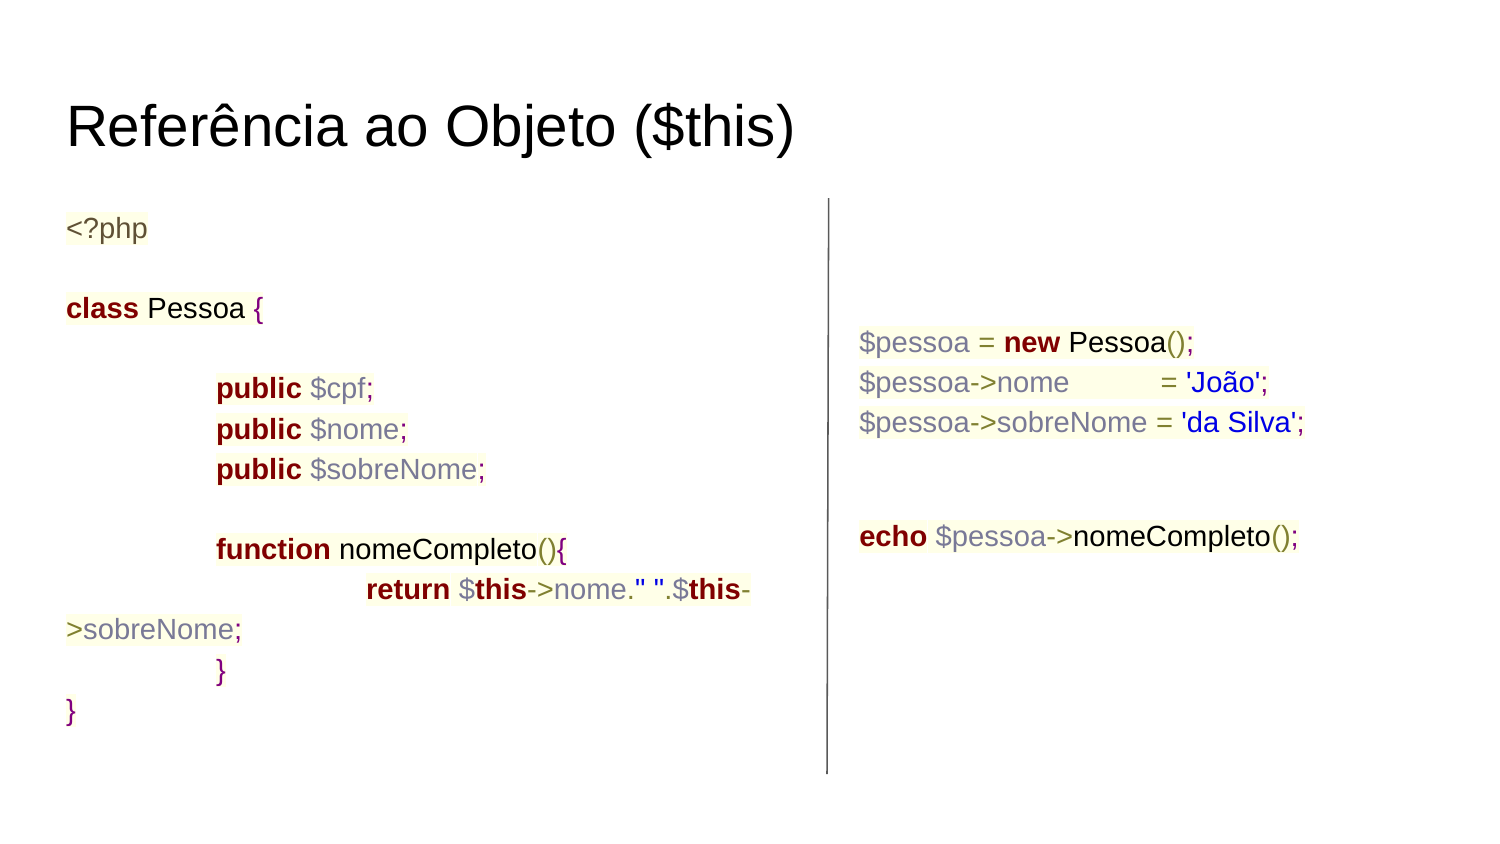

# Referência ao Objeto ($this)
<?php
class Pessoa {
	public $cpf;
	public $nome;
	public $sobreNome;
	function nomeCompleto(){
		return $this->nome." ".$this->sobreNome;
	}
}
$pessoa = new Pessoa();
$pessoa->nome           = 'João';
$pessoa->sobreNome = 'da Silva';
echo $pessoa->nomeCompleto();